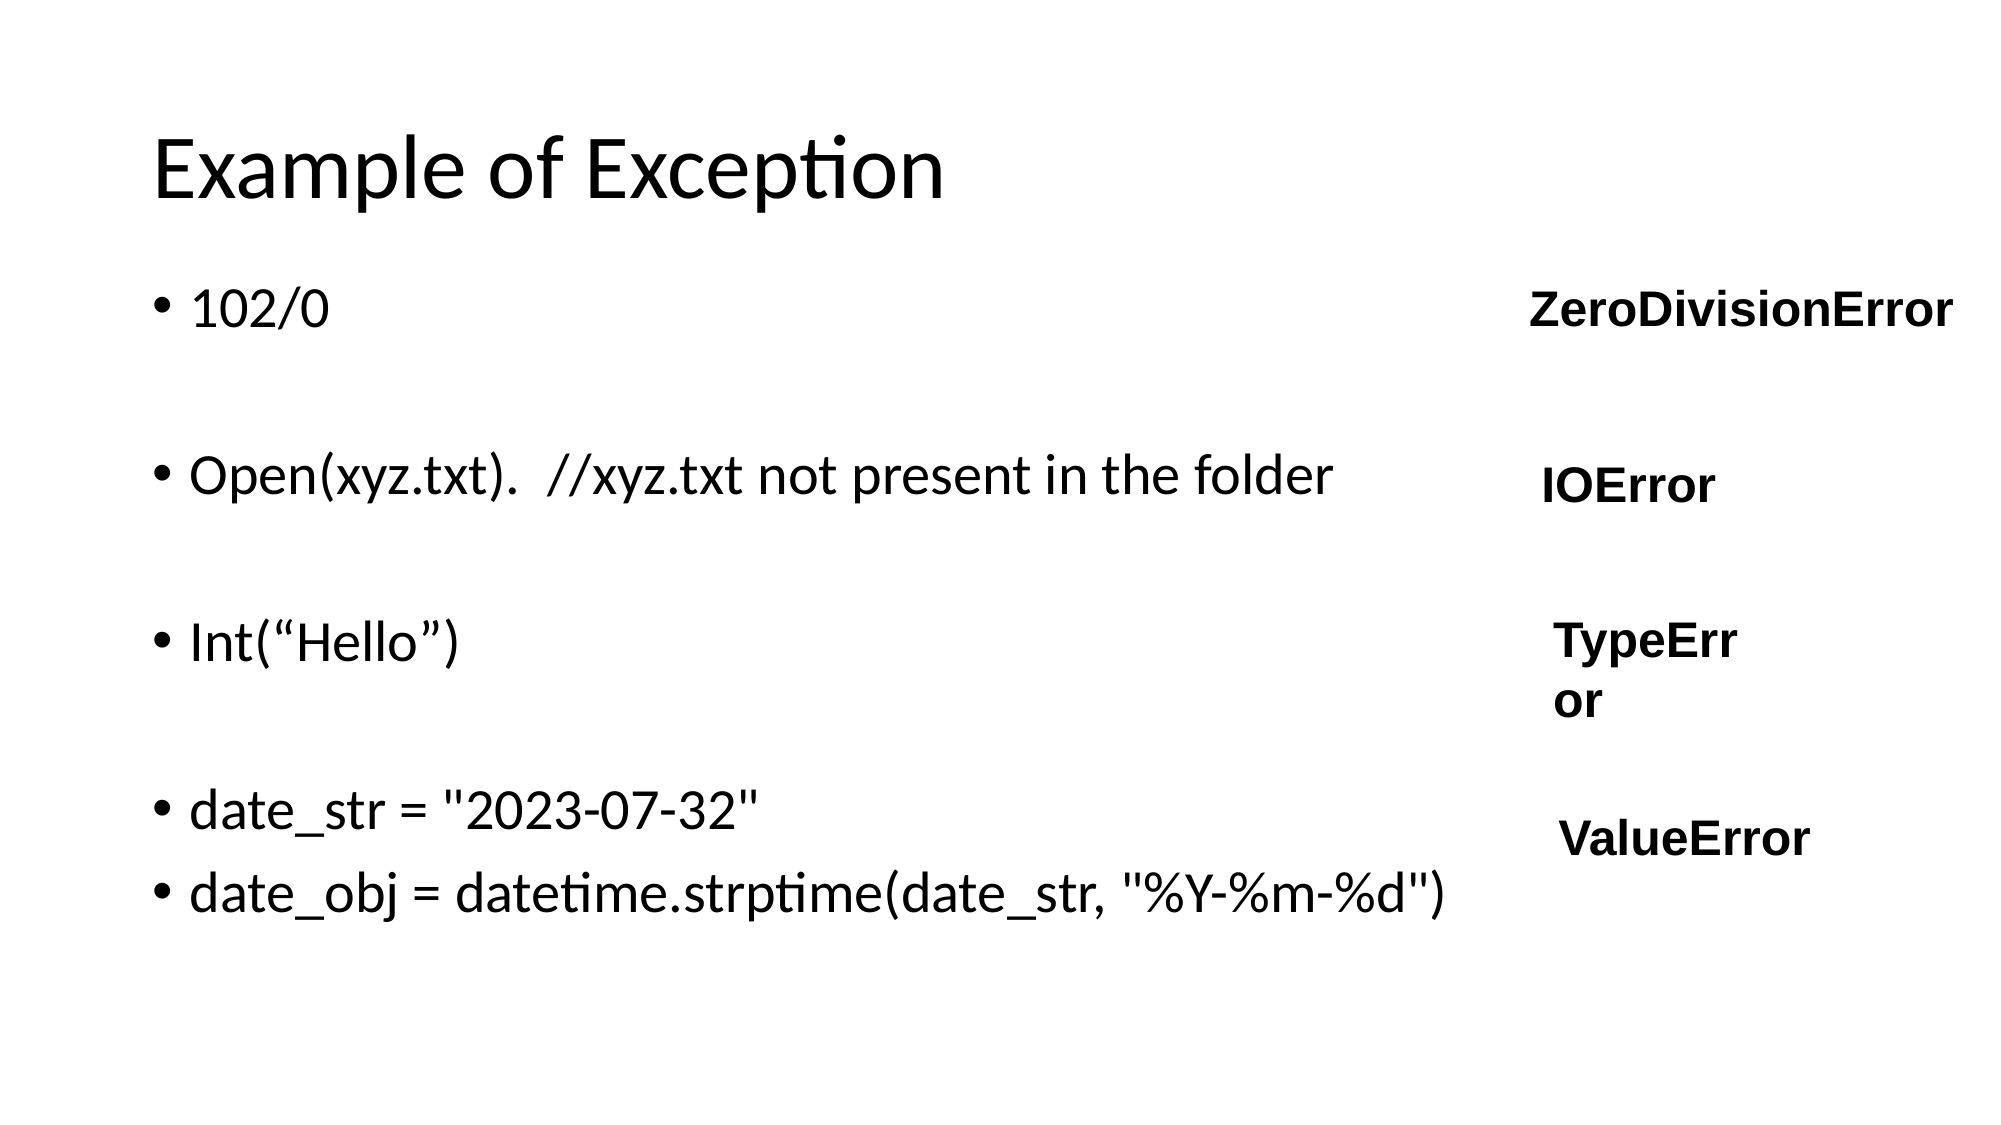

# Example of Exception
102/0

Open(xyz.txt).  //xyz.txt not present in the folder

Int(“Hello”)

date_str = "2023-07-32"
date_obj = datetime.strptime(date_str, "%Y-%m-%d")

ZeroDivisionError
IOError
TypeError
ValueError